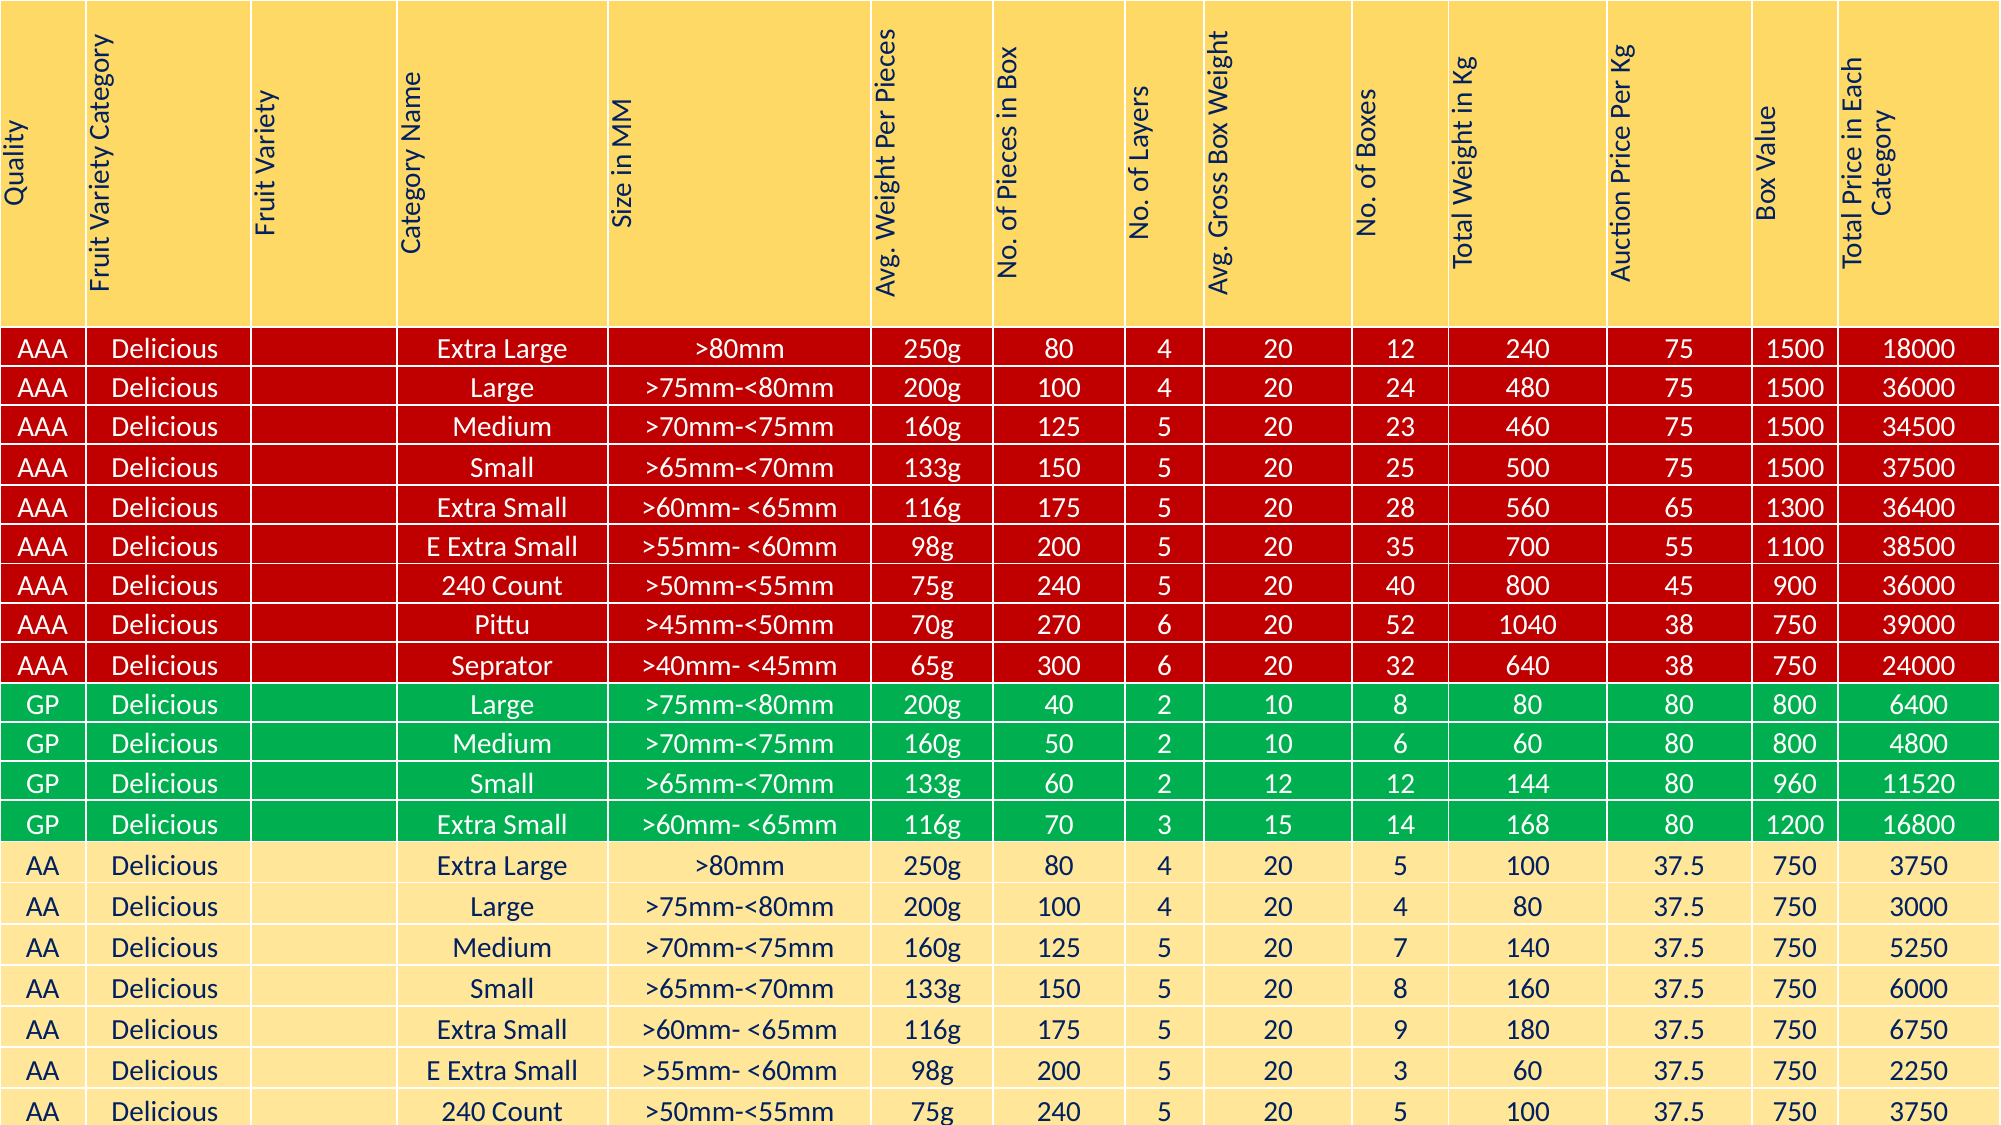

| Quality | Fruit Variety Category | Fruit Variety | Category Name | Size in MM | Avg. Weight Per Pieces | No. of Pieces in Box | No. of Layers | Avg. Gross Box Weight | No. of Boxes | Total Weight in Kg | Auction Price Per Kg | Box Value | Total Price in Each Category |
| --- | --- | --- | --- | --- | --- | --- | --- | --- | --- | --- | --- | --- | --- |
| AAA | Delicious |  | Extra Large | >80mm | 250g | 80 | 4 | 20 | 12 | 240 | 75 | 1500 | 18000 |
| AAA | Delicious |  | Large | >75mm-<80mm | 200g | 100 | 4 | 20 | 24 | 480 | 75 | 1500 | 36000 |
| AAA | Delicious |  | Medium | >70mm-<75mm | 160g | 125 | 5 | 20 | 23 | 460 | 75 | 1500 | 34500 |
| AAA | Delicious |  | Small | >65mm-<70mm | 133g | 150 | 5 | 20 | 25 | 500 | 75 | 1500 | 37500 |
| AAA | Delicious |  | Extra Small | >60mm- <65mm | 116g | 175 | 5 | 20 | 28 | 560 | 65 | 1300 | 36400 |
| AAA | Delicious |  | E Extra Small | >55mm- <60mm | 98g | 200 | 5 | 20 | 35 | 700 | 55 | 1100 | 38500 |
| AAA | Delicious |  | 240 Count | >50mm-<55mm | 75g | 240 | 5 | 20 | 40 | 800 | 45 | 900 | 36000 |
| AAA | Delicious |  | Pittu | >45mm-<50mm | 70g | 270 | 6 | 20 | 52 | 1040 | 38 | 750 | 39000 |
| AAA | Delicious |  | Seprator | >40mm- <45mm | 65g | 300 | 6 | 20 | 32 | 640 | 38 | 750 | 24000 |
| GP | Delicious |  | Large | >75mm-<80mm | 200g | 40 | 2 | 10 | 8 | 80 | 80 | 800 | 6400 |
| GP | Delicious |  | Medium | >70mm-<75mm | 160g | 50 | 2 | 10 | 6 | 60 | 80 | 800 | 4800 |
| GP | Delicious |  | Small | >65mm-<70mm | 133g | 60 | 2 | 12 | 12 | 144 | 80 | 960 | 11520 |
| GP | Delicious |  | Extra Small | >60mm- <65mm | 116g | 70 | 3 | 15 | 14 | 168 | 80 | 1200 | 16800 |
| AA | Delicious |  | Extra Large | >80mm | 250g | 80 | 4 | 20 | 5 | 100 | 37.5 | 750 | 3750 |
| AA | Delicious |  | Large | >75mm-<80mm | 200g | 100 | 4 | 20 | 4 | 80 | 37.5 | 750 | 3000 |
| AA | Delicious |  | Medium | >70mm-<75mm | 160g | 125 | 5 | 20 | 7 | 140 | 37.5 | 750 | 5250 |
| AA | Delicious |  | Small | >65mm-<70mm | 133g | 150 | 5 | 20 | 8 | 160 | 37.5 | 750 | 6000 |
| AA | Delicious |  | Extra Small | >60mm- <65mm | 116g | 175 | 5 | 20 | 9 | 180 | 37.5 | 750 | 6750 |
| AA | Delicious |  | E Extra Small | >55mm- <60mm | 98g | 200 | 5 | 20 | 3 | 60 | 37.5 | 750 | 2250 |
| AA | Delicious |  | 240 Count | >50mm-<55mm | 75g | 240 | 5 | 20 | 5 | 100 | 37.5 | 750 | 3750 |
| AA | Delicious |  | Pittu | >45mm-<50mm | 70g | 270 | 6 | 20 | 3 | 60 | 37.5 | 750 | 2250 |
| AA | Delicious |  | Seprator | >40mm- <45mm | 65g | 300 | 6 | 20 | 6 | 120 | 37.5 | 750 | 4500 |
| AA | William |  | Mix & Pears | All Sizes |  |  |  | 20 | 3 | 66 | 37.5 | 750 | 2250 |